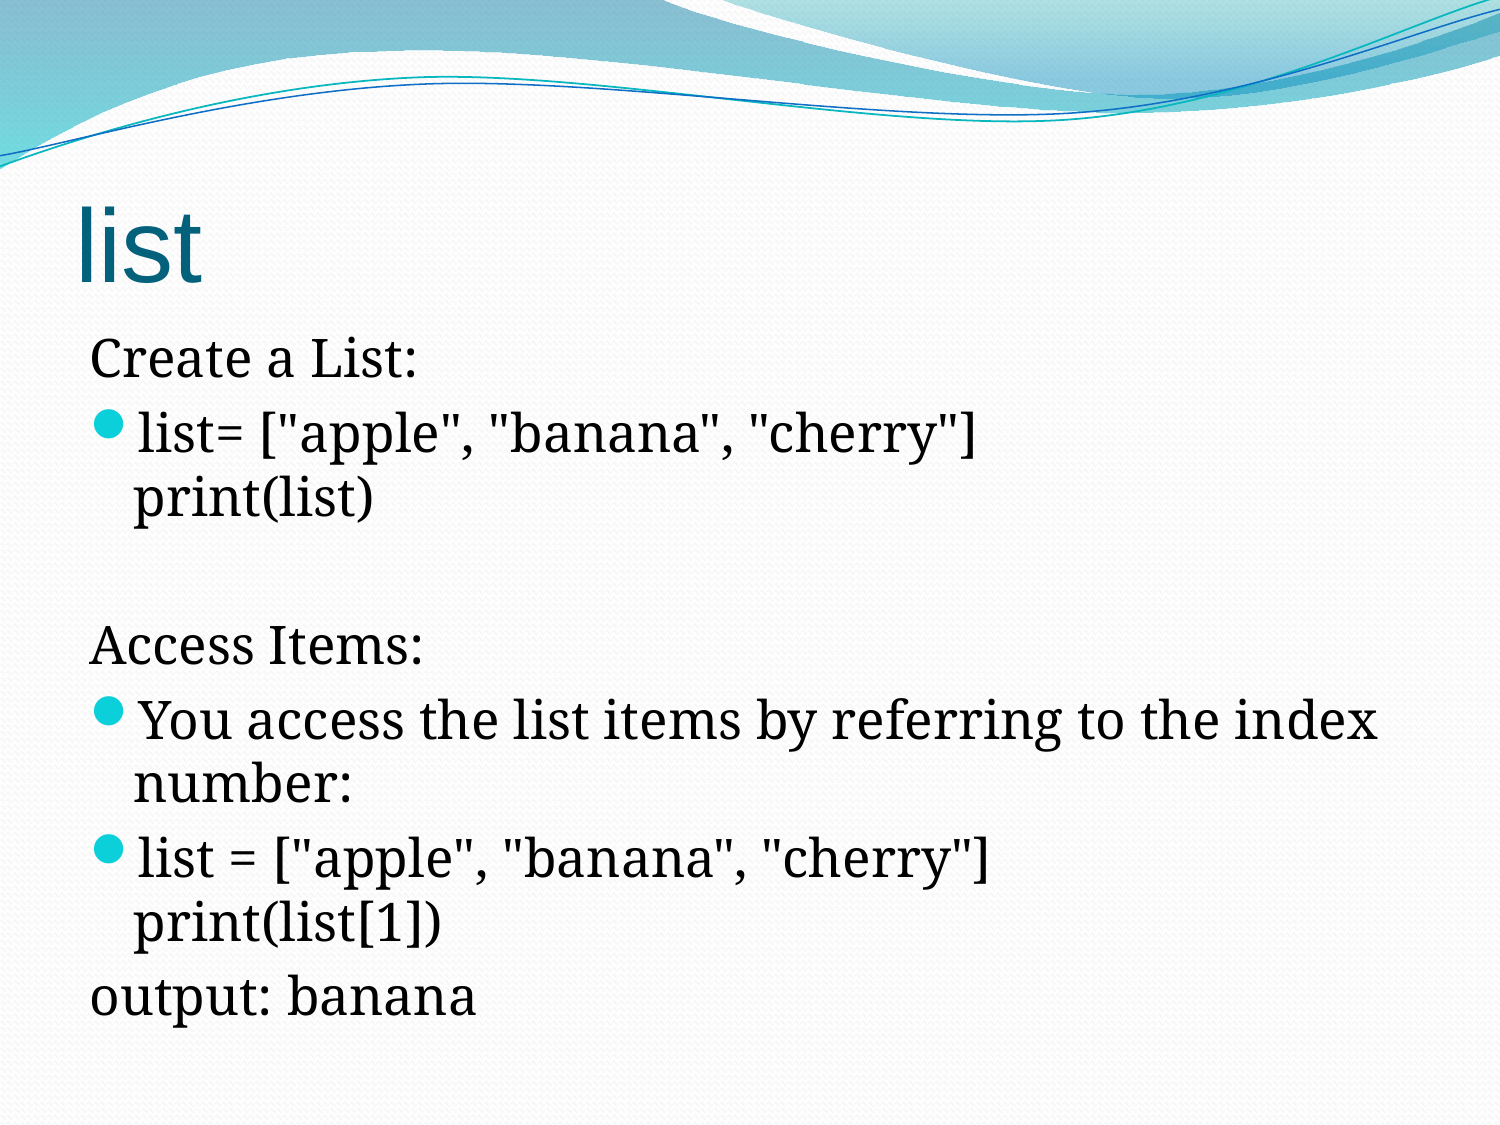

# list
Create a List:
list= ["apple", "banana", "cherry"]
print(list)

Access Items:
You access the list items by referring to the index number:
list = ["apple", "banana", "cherry"]
print(list[1])
output: banana